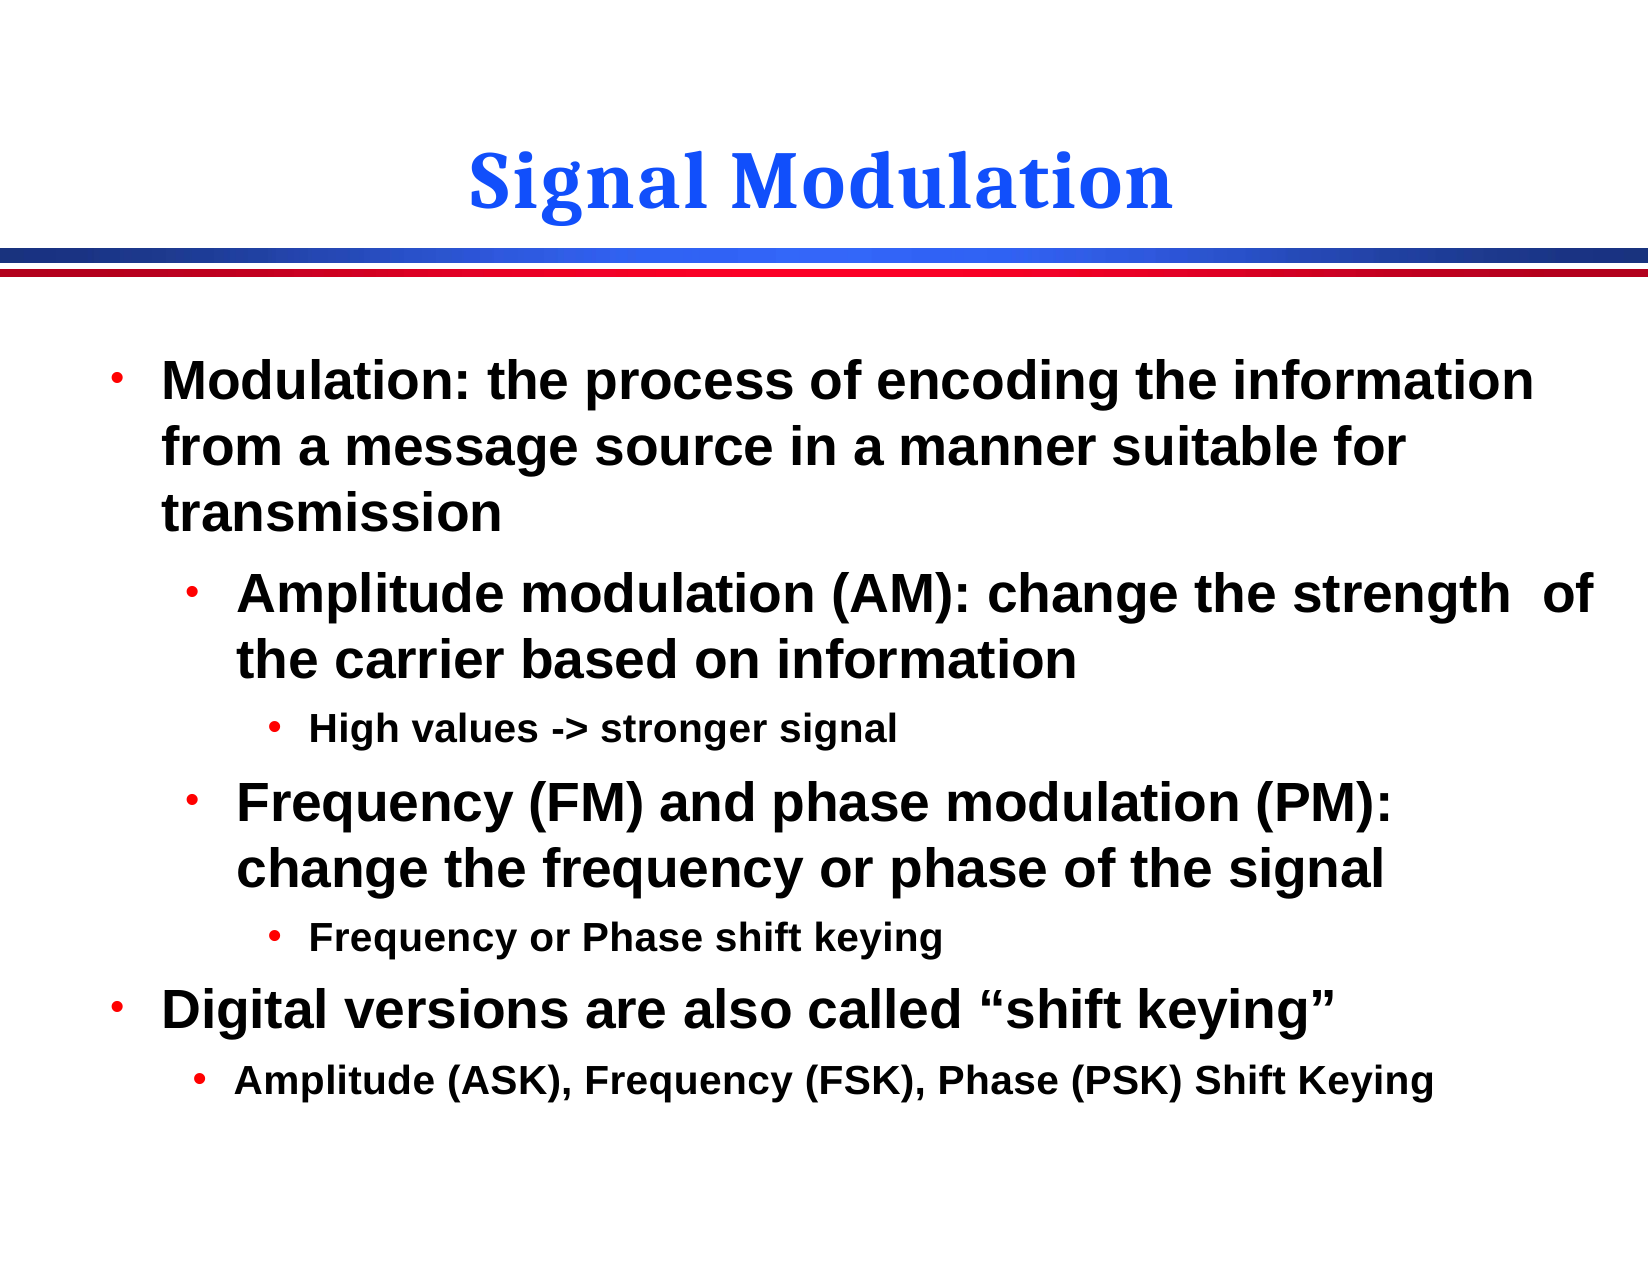

# Signal Modulation
Modulation: the process of encoding the information  from a message source in a manner suitable for transmission
Amplitude modulation (AM): change the strength  of the carrier based on information
High values -> stronger signal
Frequency (FM) and phase modulation (PM):  change the frequency or phase of the signal
Frequency or Phase shift keying
Digital versions are also called “shift keying”
Amplitude (ASK), Frequency (FSK), Phase (PSK) Shift Keying